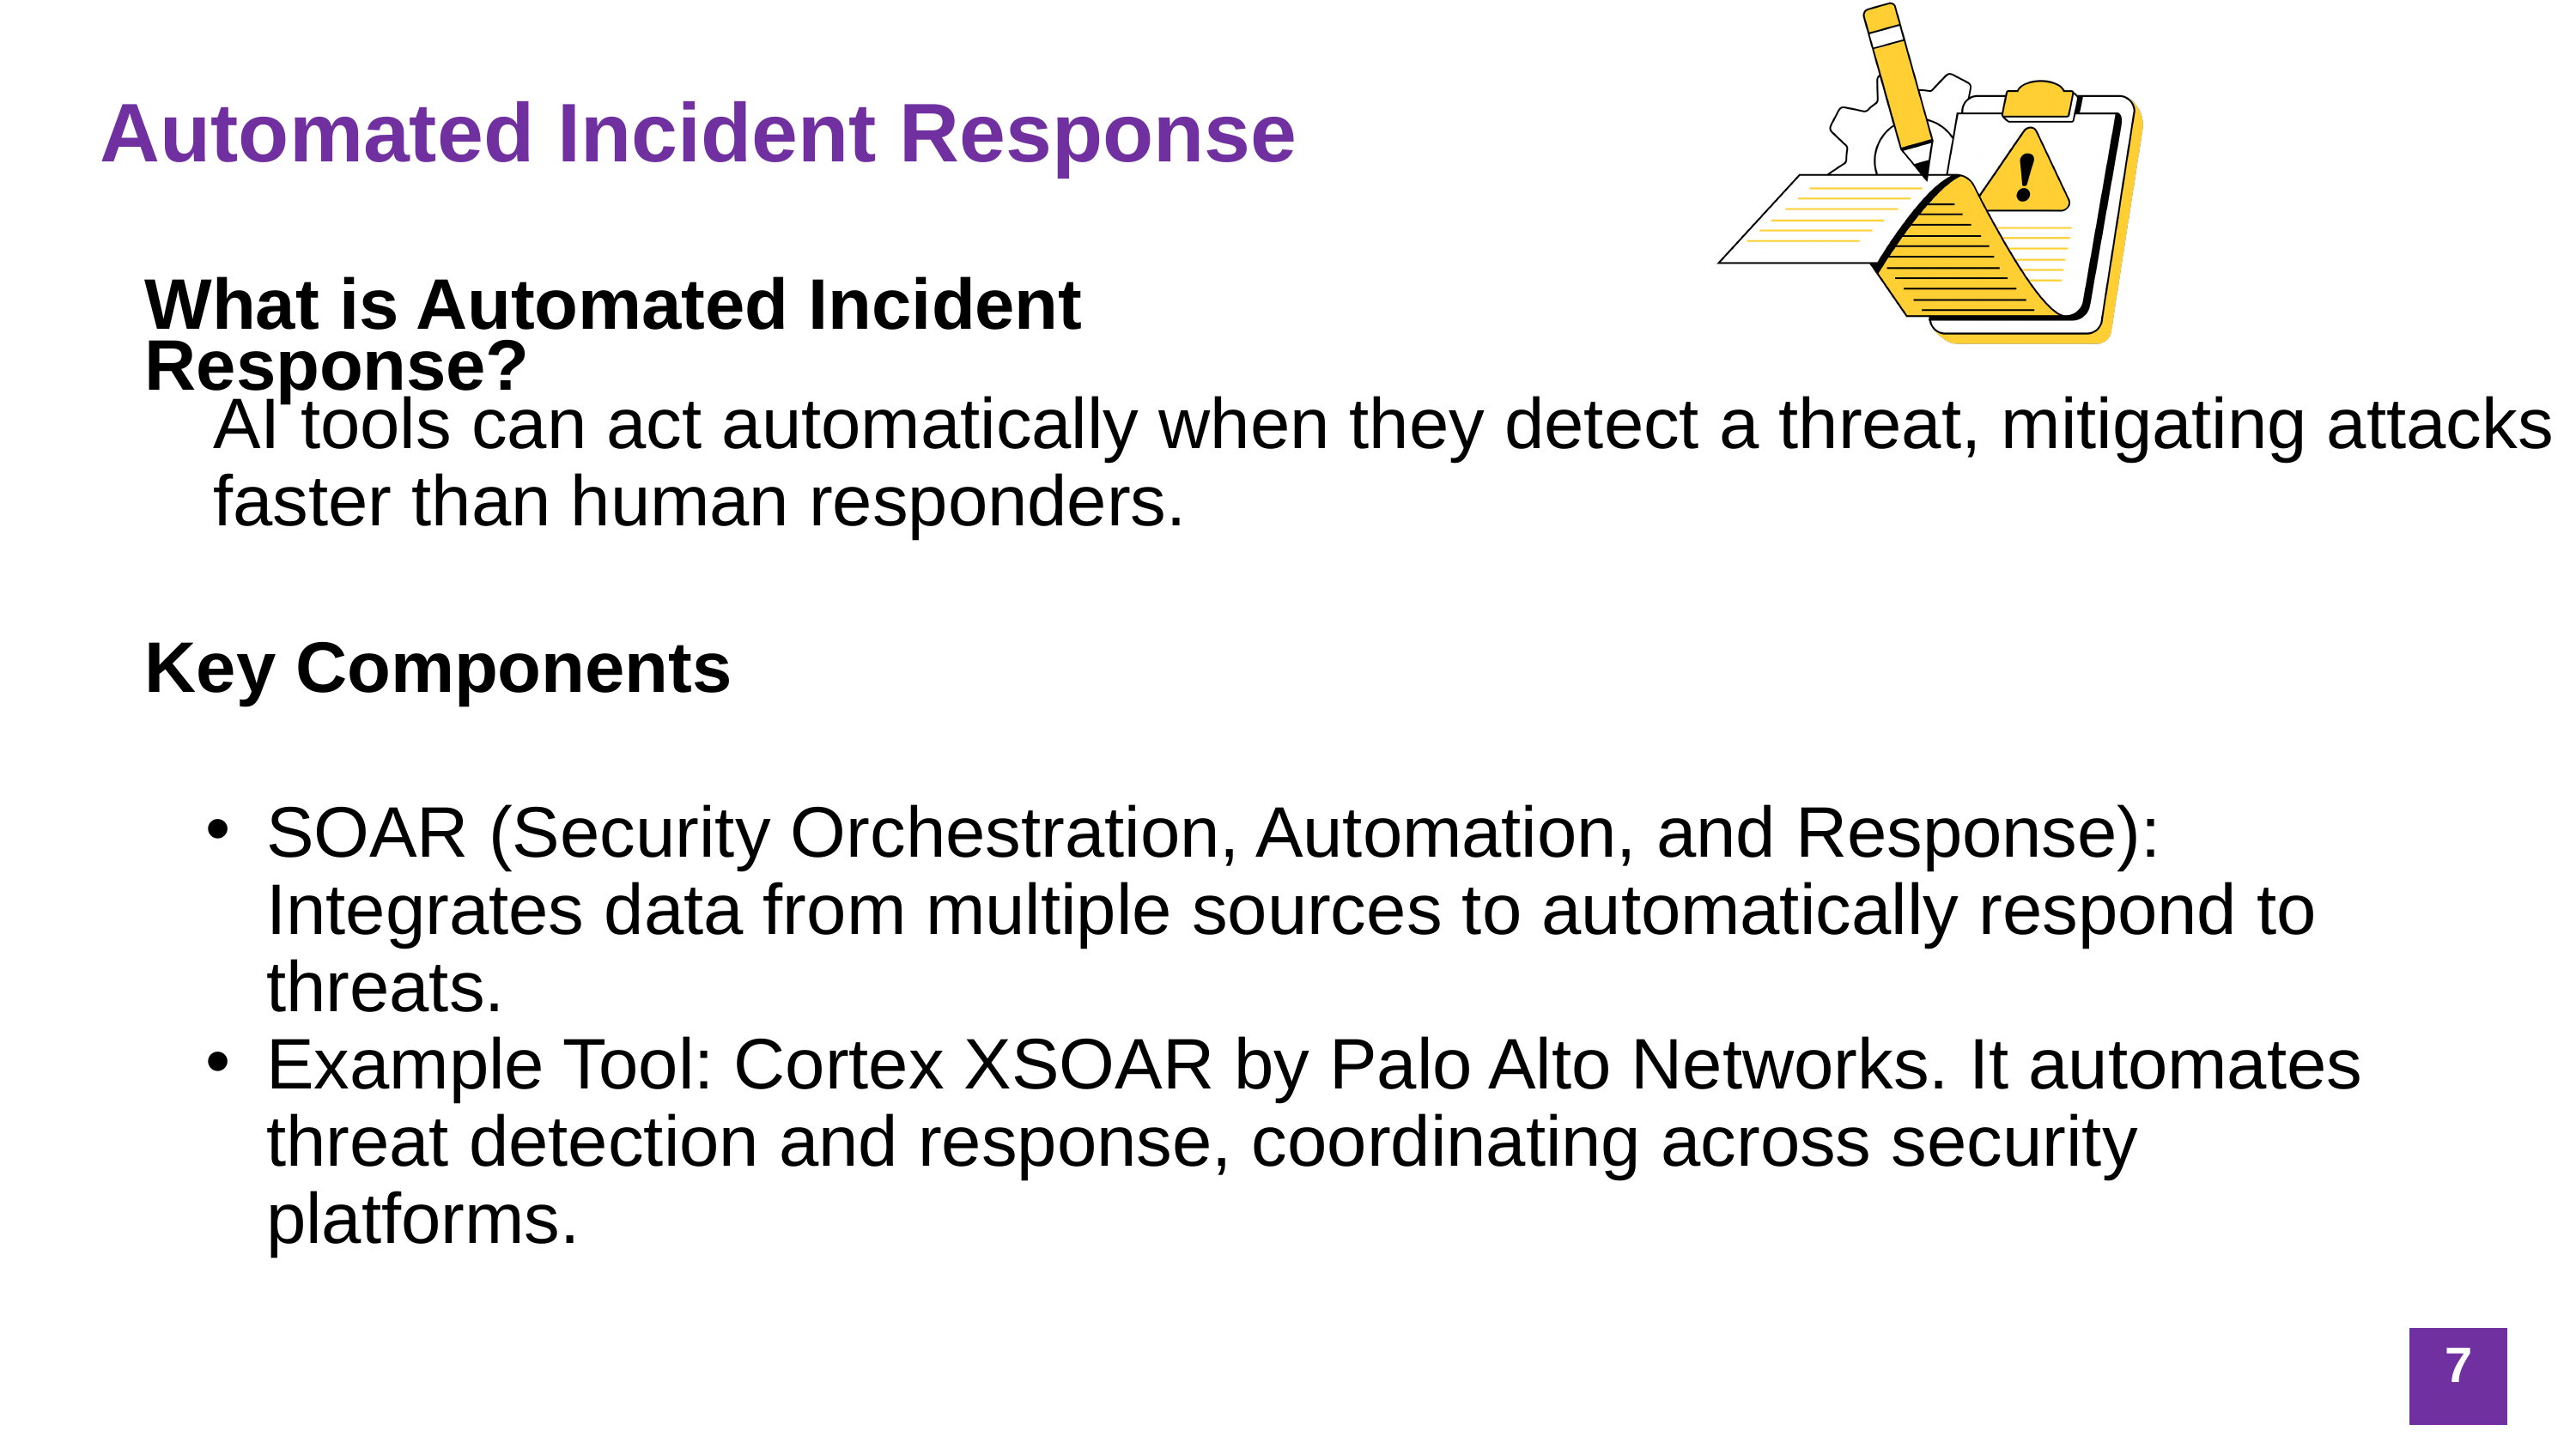

Automated Incident Response
What is Automated Incident Response?
AI tools can act automatically when they detect a threat, mitigating attacks faster than human responders.
Key Components

SOAR (Security Orchestration, Automation, and Response): Integrates data from multiple sources to automatically respond to threats.
Example Tool: Cortex XSOAR by Palo Alto Networks. It automates threat detection and response, coordinating across security platforms.
7